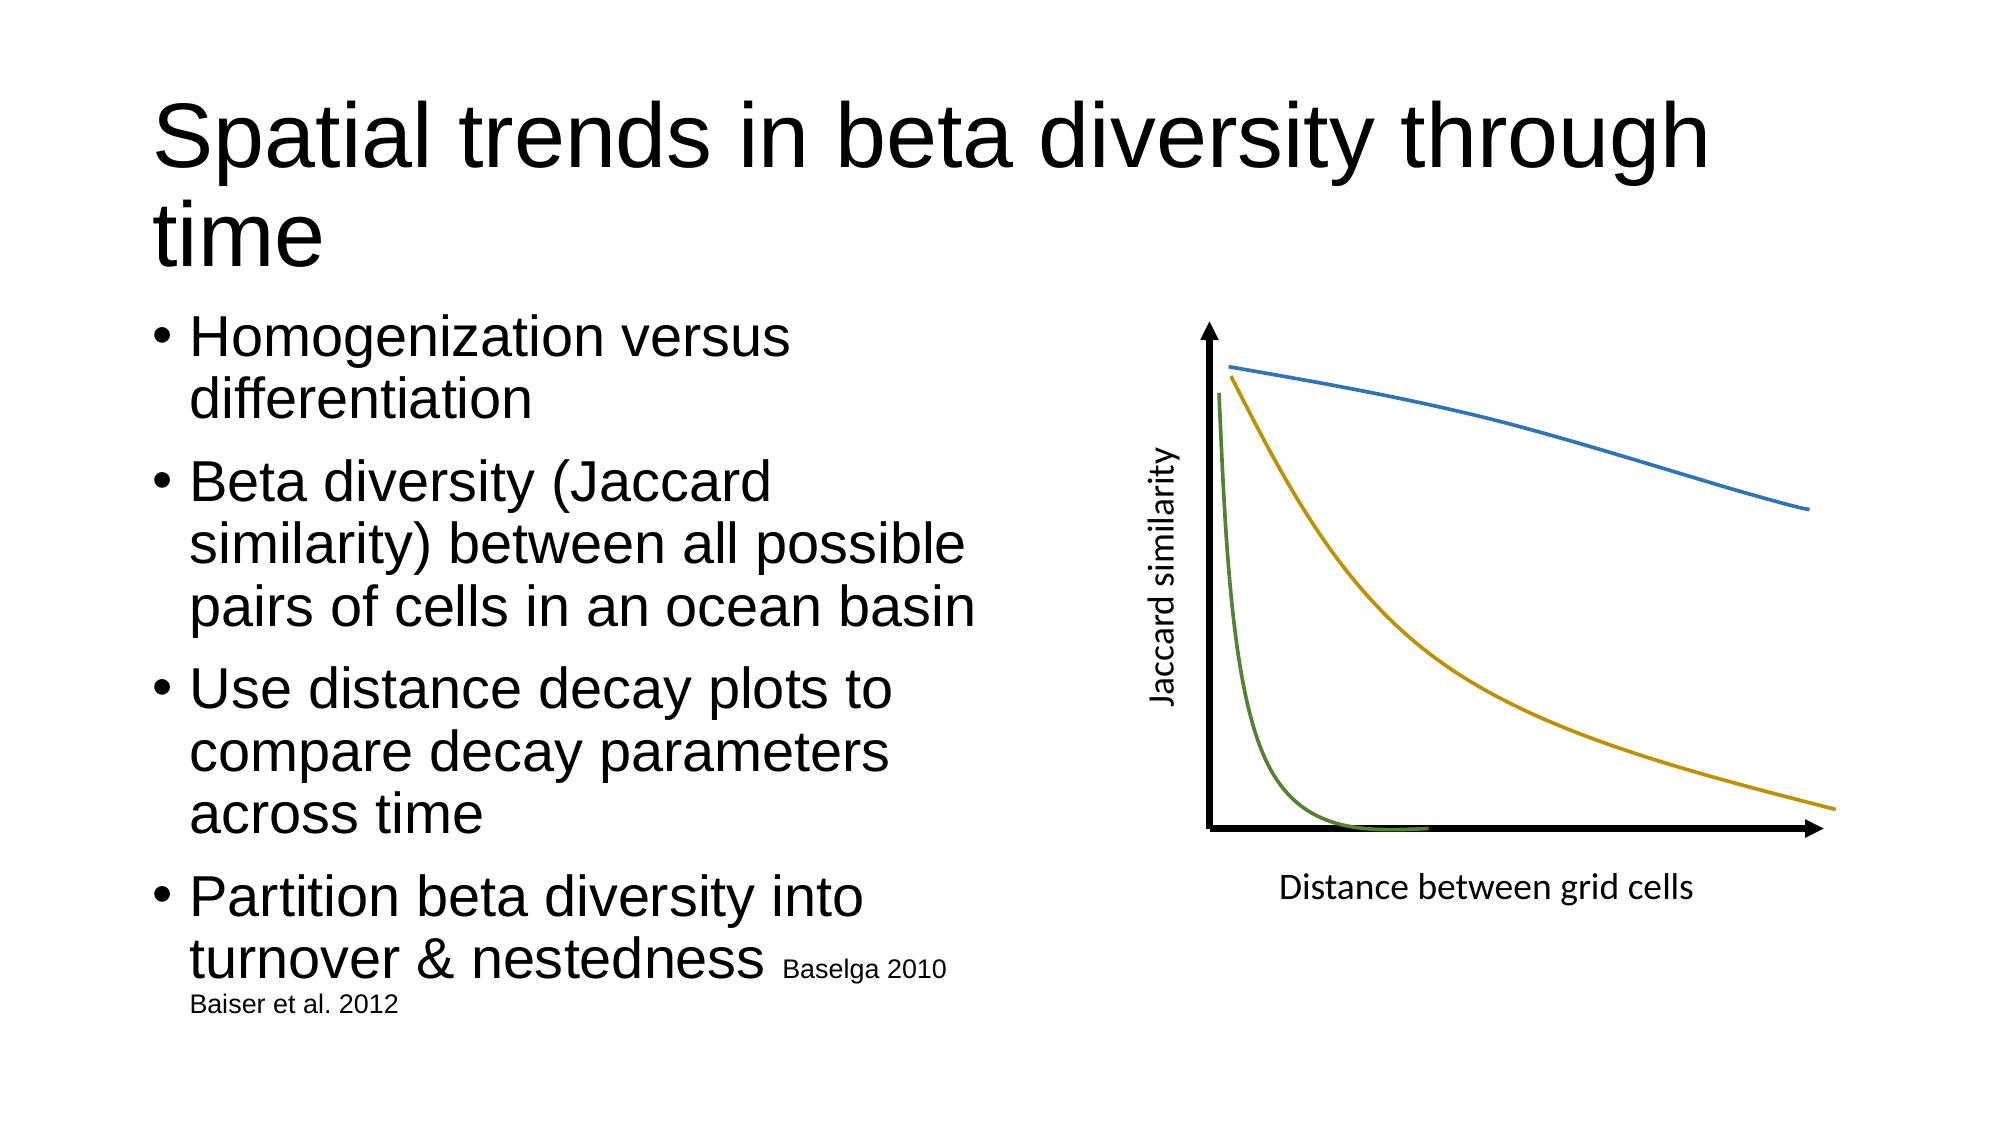

# Spatial trends in beta diversity through time
Homogenization versus differentiation
Beta diversity (Jaccard similarity) between all possible pairs of cells in an ocean basin
Use distance decay plots to compare decay parameters across time
Partition beta diversity into turnover & nestedness Baselga 2010 Baiser et al. 2012

Jaccard similarity
Distance between grid cells